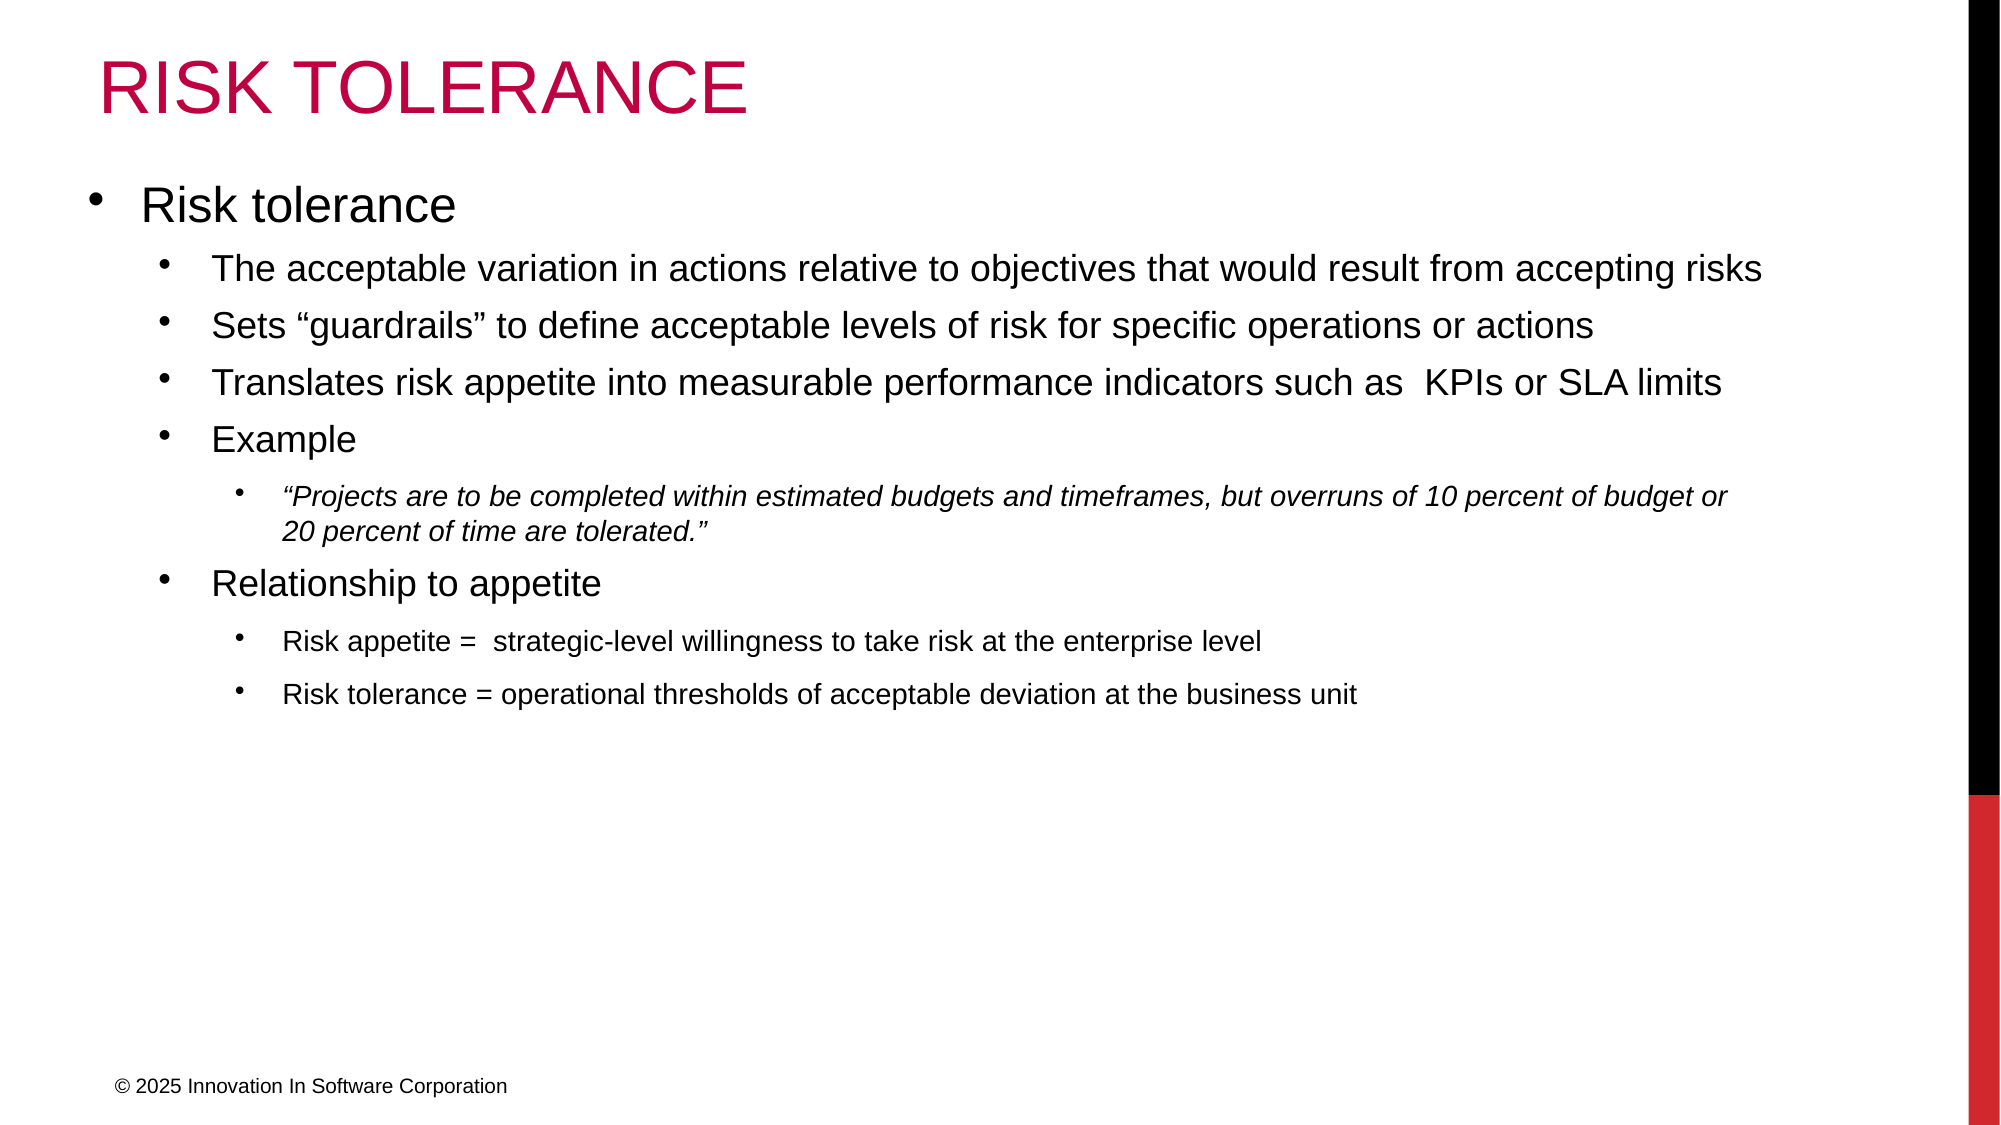

# Risk Tolerance
Risk tolerance
The acceptable variation in actions relative to objectives that would result from accepting risks
Sets “guardrails” to define acceptable levels of risk for specific operations or actions
Translates risk appetite into measurable performance indicators such as  KPIs or SLA limits
Example
“Projects are to be completed within estimated budgets and timeframes, but overruns of 10 percent of budget or 20 percent of time are tolerated.”
Relationship to appetite
Risk appetite =  strategic-level willingness to take risk at the enterprise level
Risk tolerance = operational thresholds of acceptable deviation at the business unit
© 2025 Innovation In Software Corporation